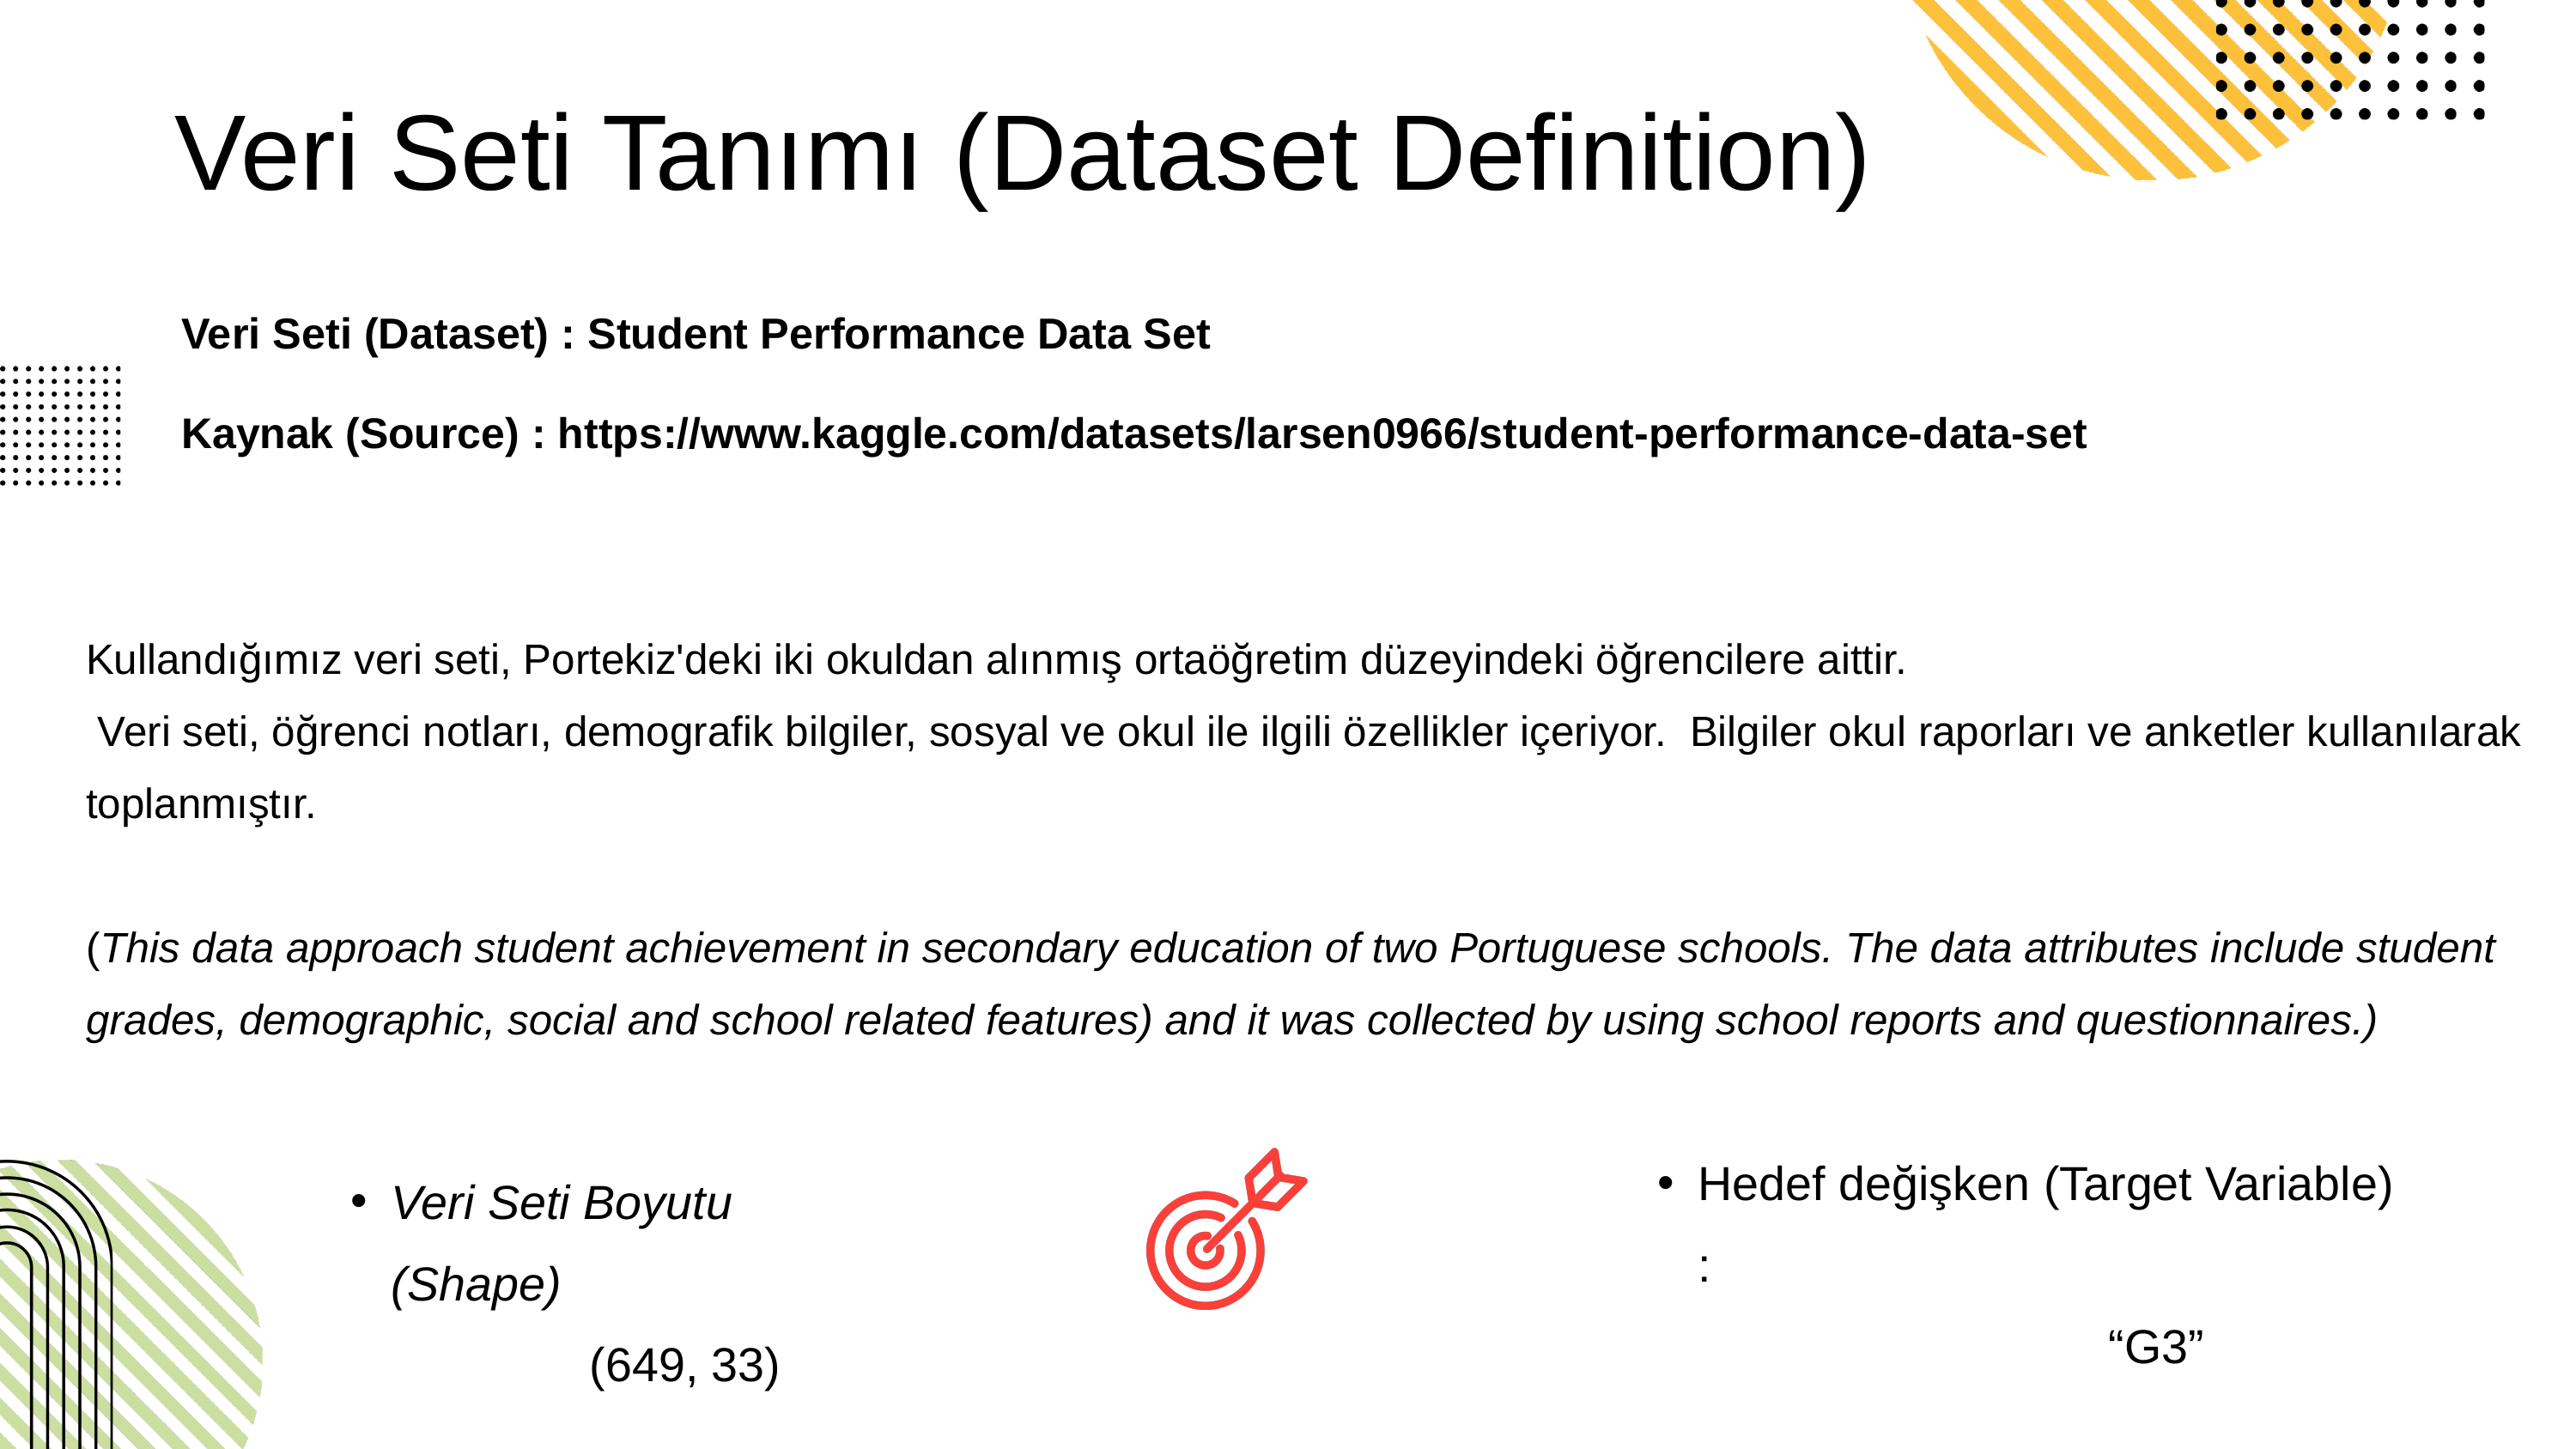

Veri Seti Tanımı (Dataset Definition)
Veri Seti (Dataset) : Student Performance Data Set

Kaynak (Source) : https://www.kaggle.com/datasets/larsen0966/student-performance-data-set
Kullandığımız veri seti, Portekiz'deki iki okuldan alınmış ortaöğretim düzeyindeki öğrencilere aittir.
 Veri seti, öğrenci notları, demografik bilgiler, sosyal ve okul ile ilgili özellikler içeriyor.  Bilgiler okul raporları ve anketler kullanılarak toplanmıştır.

(This data approach student achievement in secondary education of two Portuguese schools. The data attributes include student grades, demographic, social and school related features) and it was collected by using school reports and questionnaires.)

Hedef değişken (Target Variable) :
                                     “G3”

Veri Seti Boyutu (Shape)
                     (649, 33)